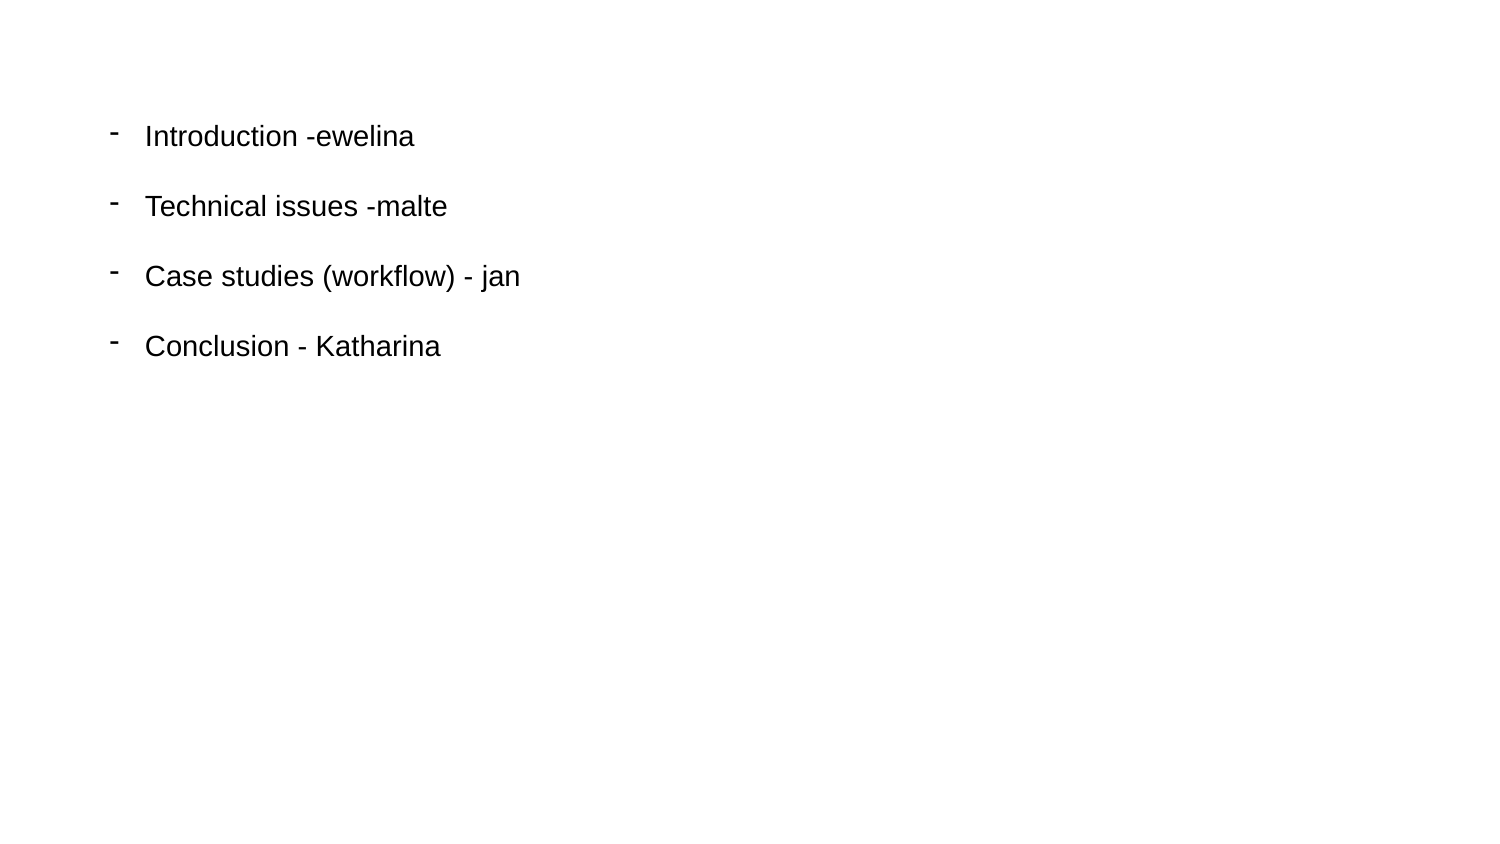

Introduction -ewelina

Technical issues -malte

Case studies (workflow) - jan

Conclusion - Katharina